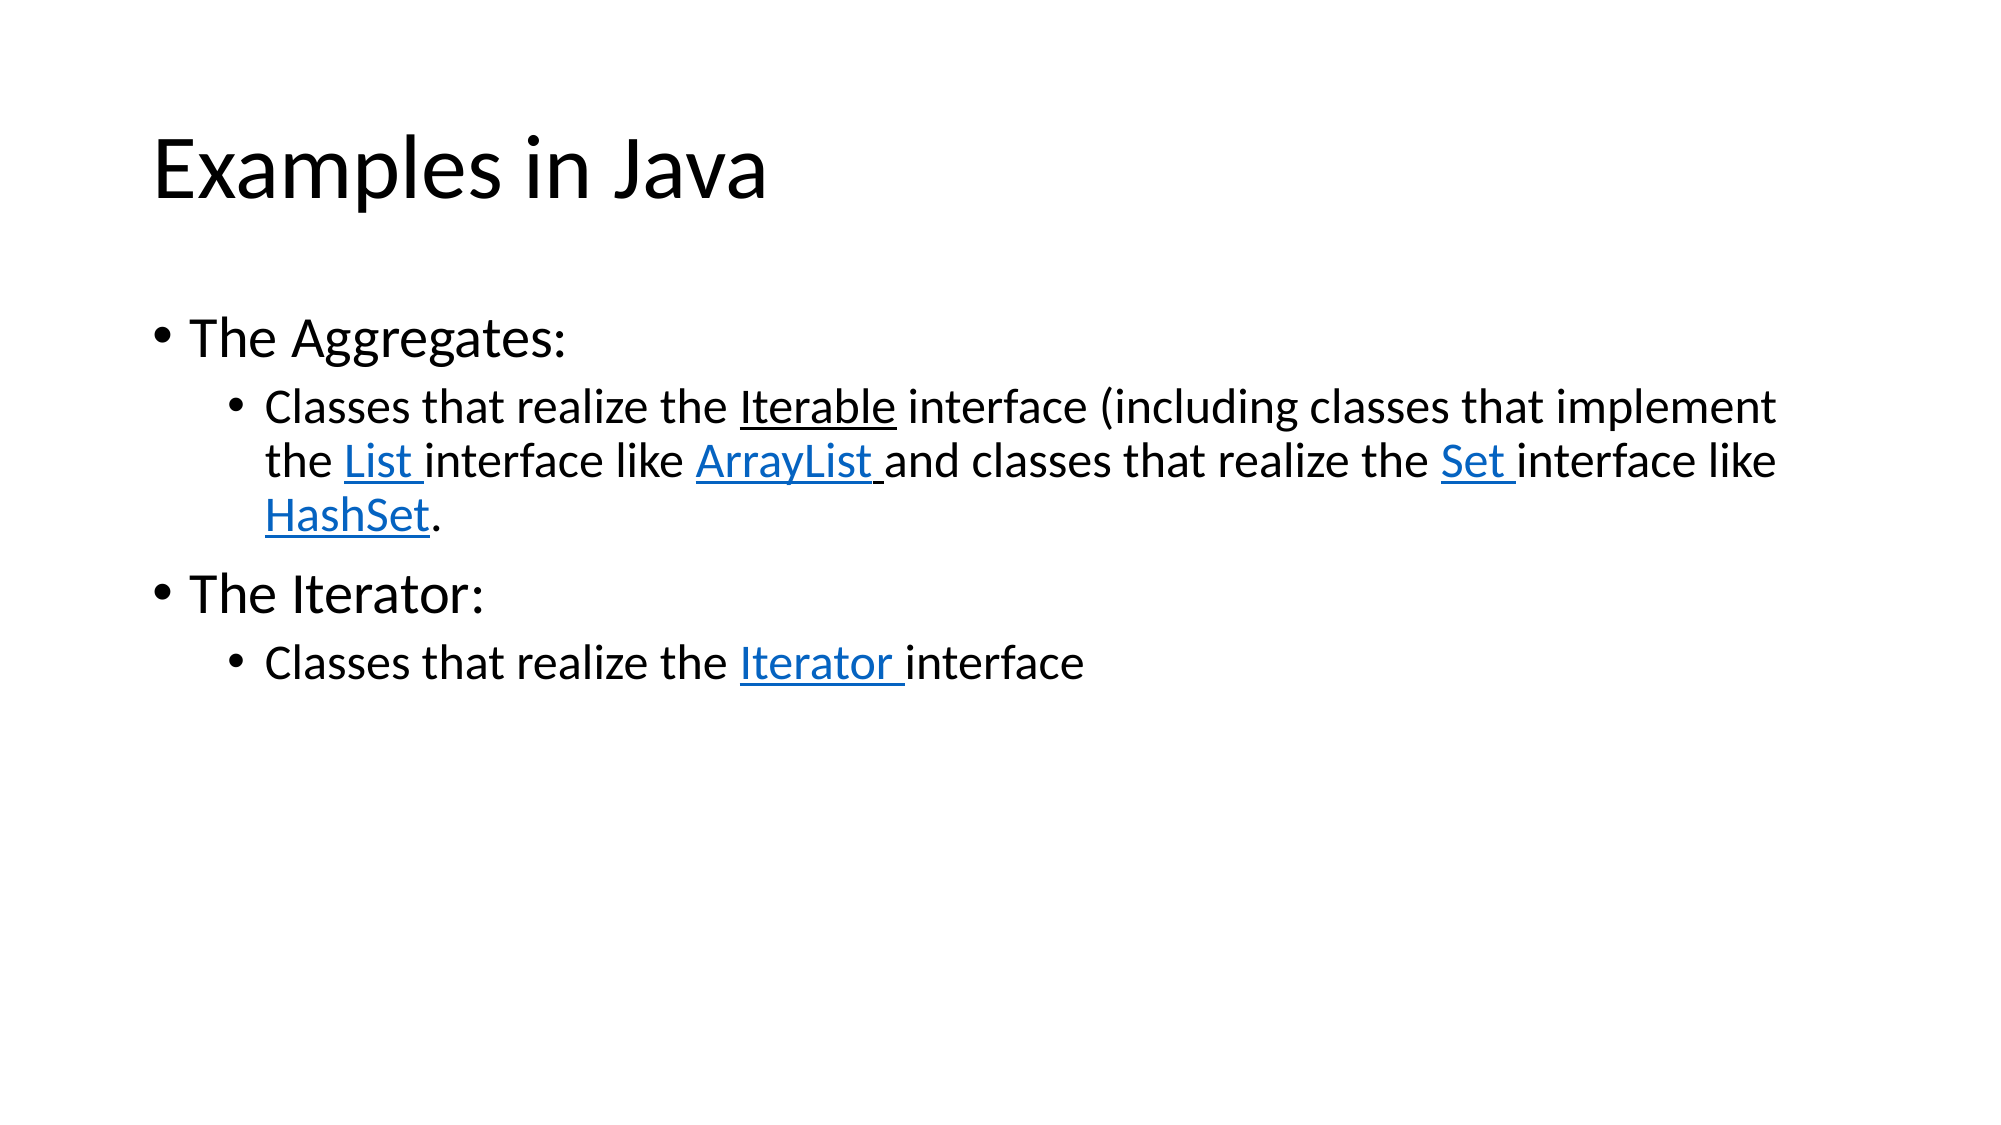

# Examples in Java
The Aggregates:
Classes that realize the Iterable interface (including classes that implement the List interface like ArrayList and classes that realize the Set interface like HashSet.
The Iterator:
Classes that realize the Iterator interface